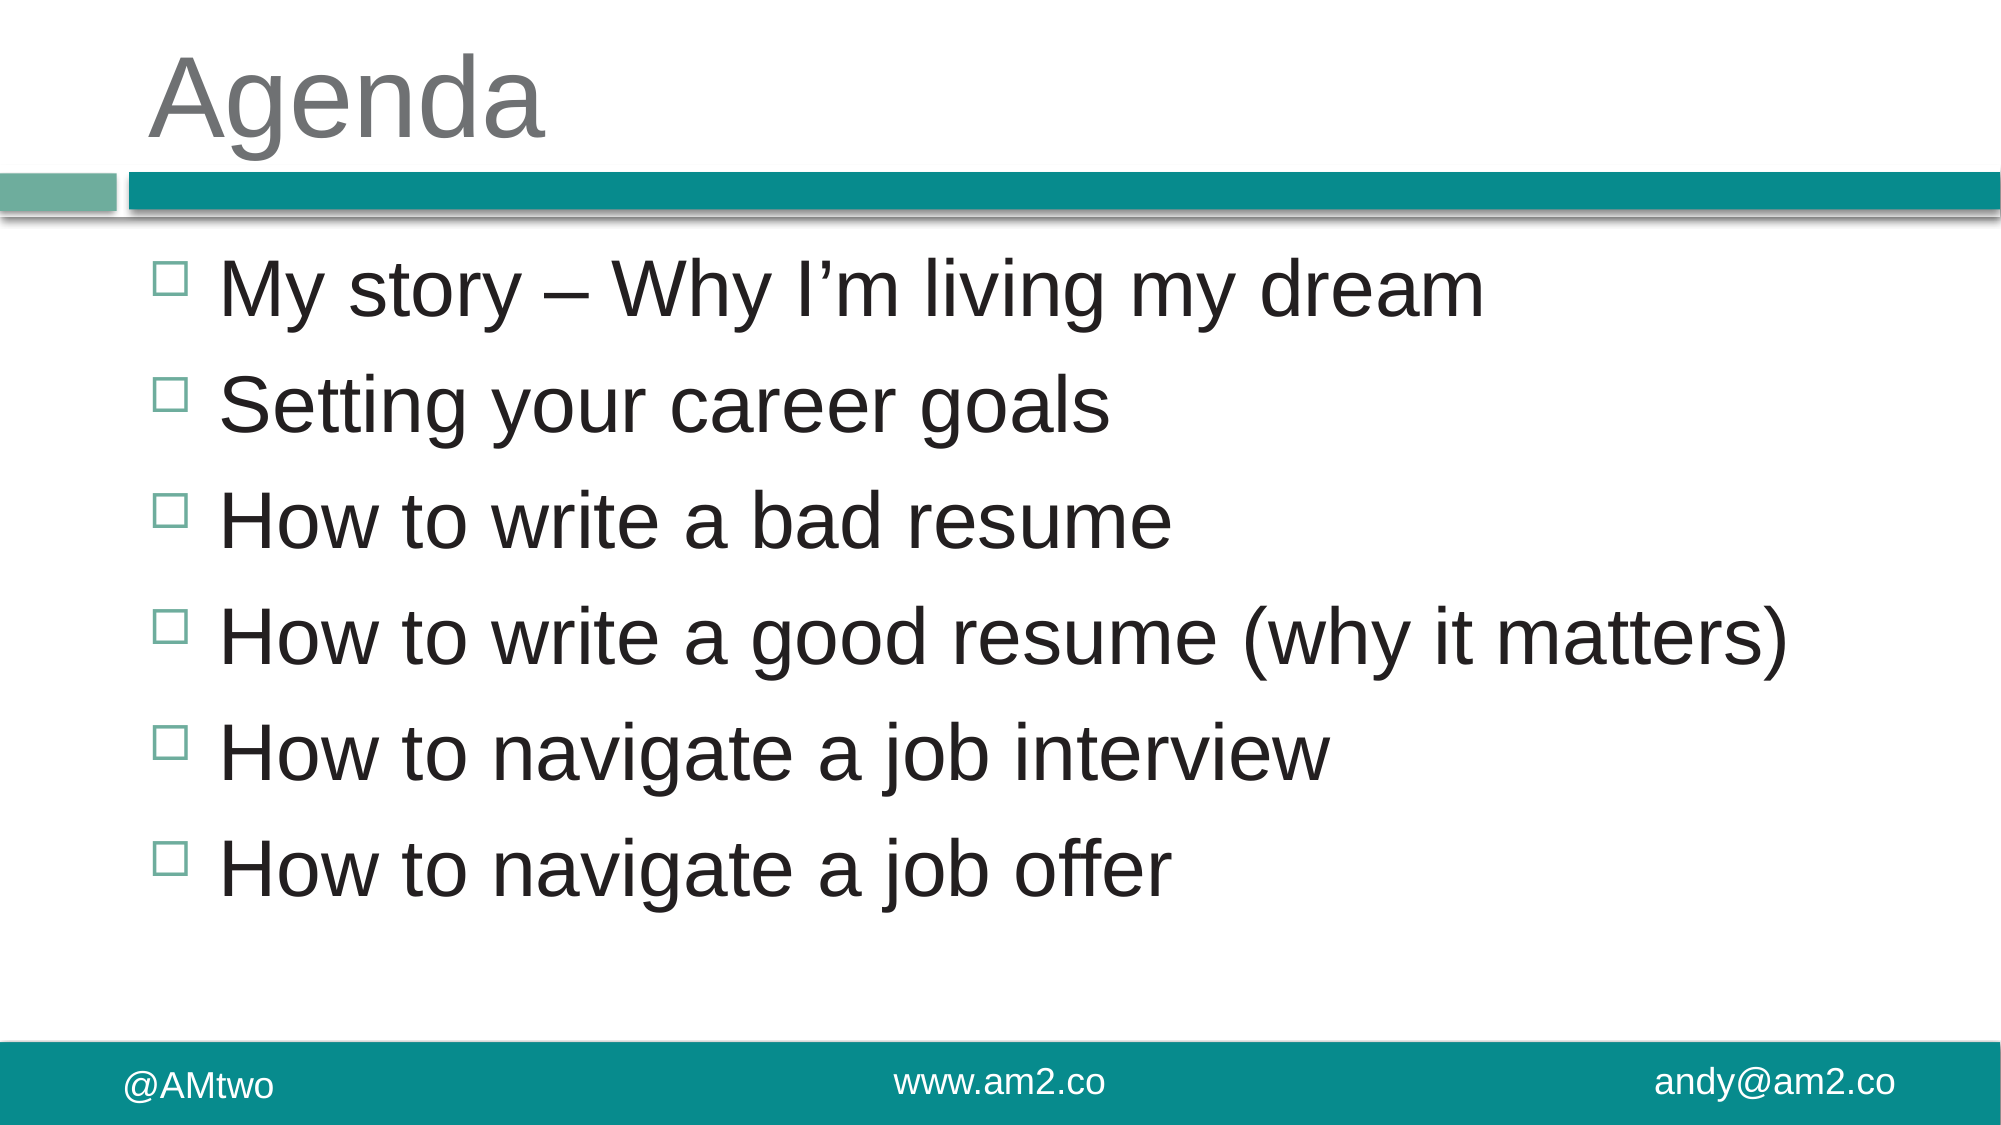

# Agenda
My story – Why I’m living my dream
Setting your career goals
How to write a bad resume
How to write a good resume (why it matters)
How to navigate a job interview
How to navigate a job offer